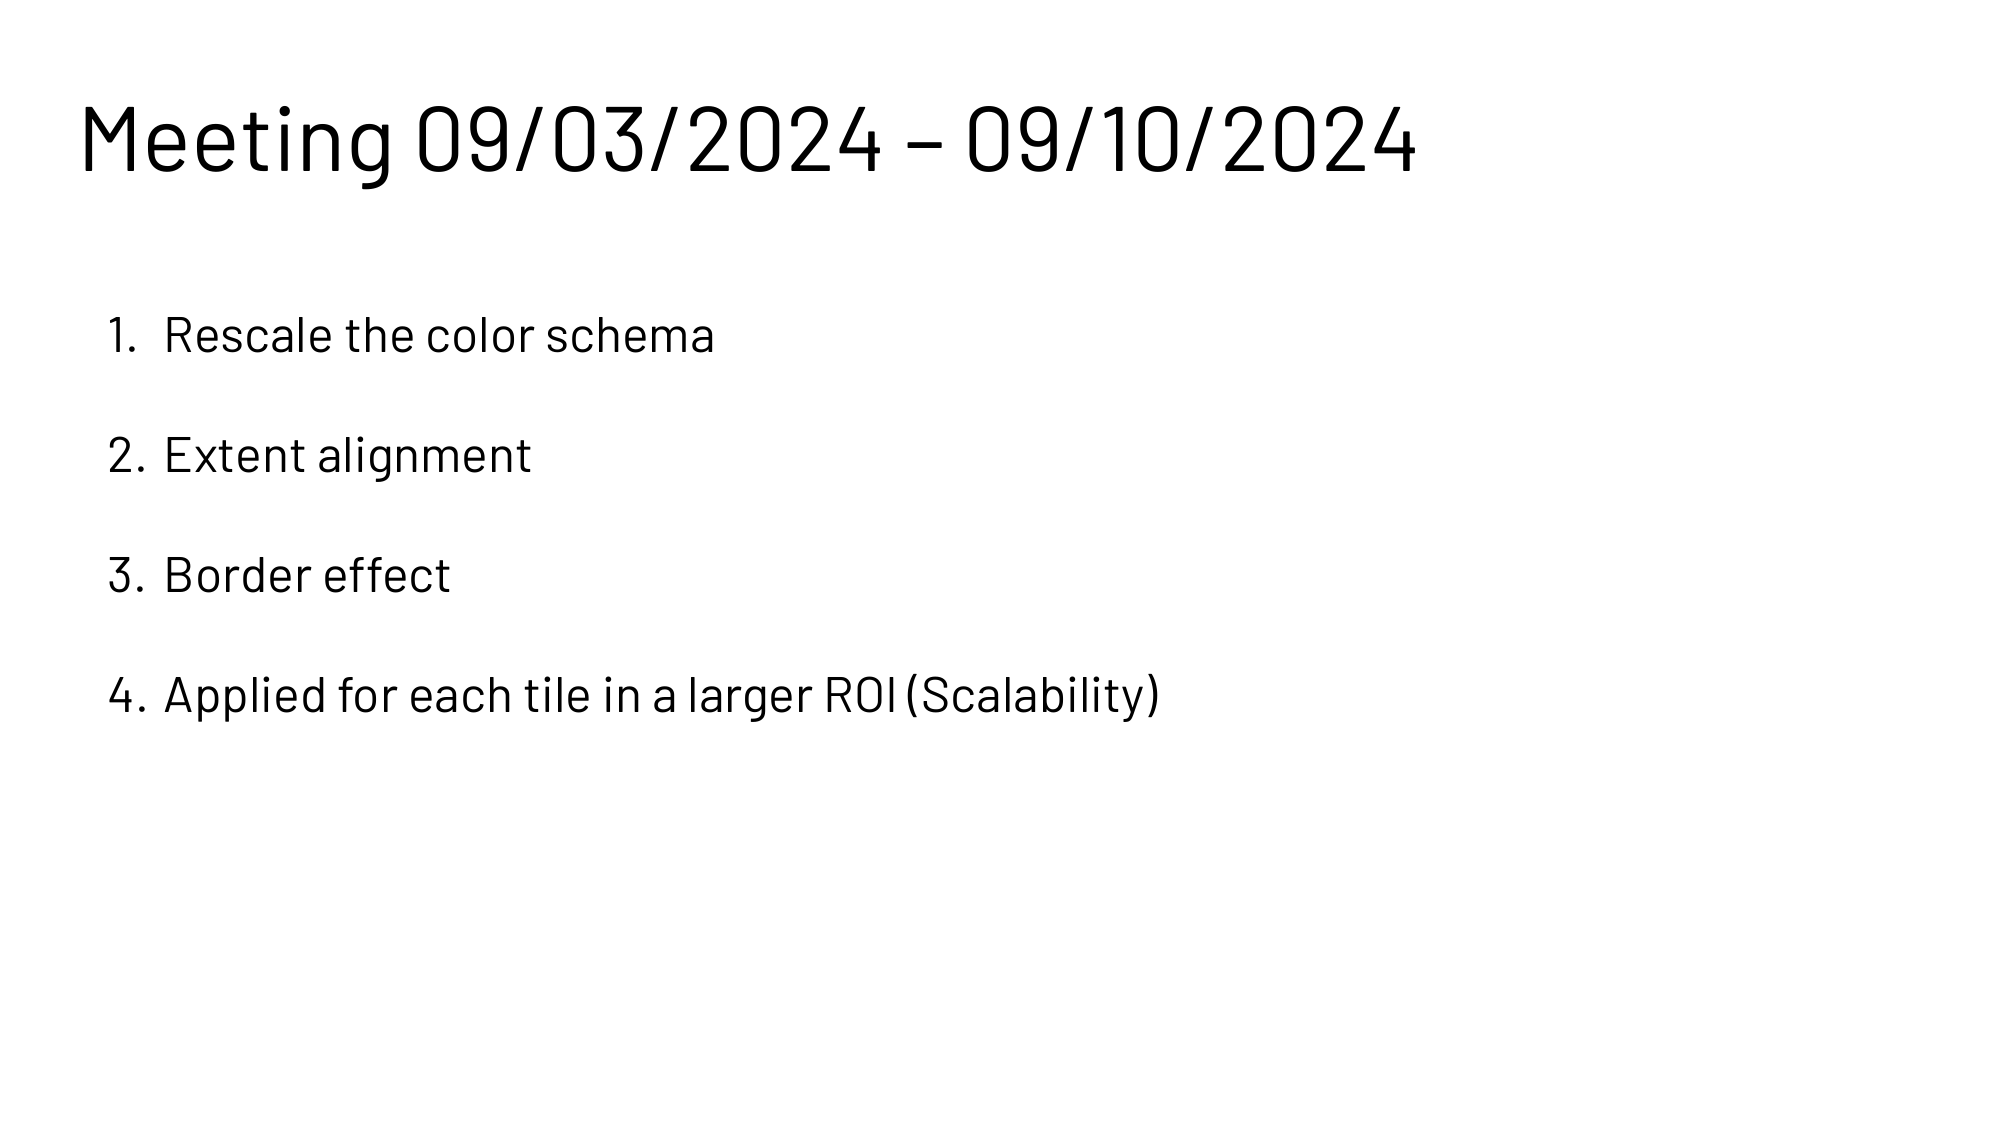

Meeting 09/03/2024 – 09/10/2024
Rescale the color schema

Extent alignment

Border effect

Applied for each tile in a larger ROI (Scalability)